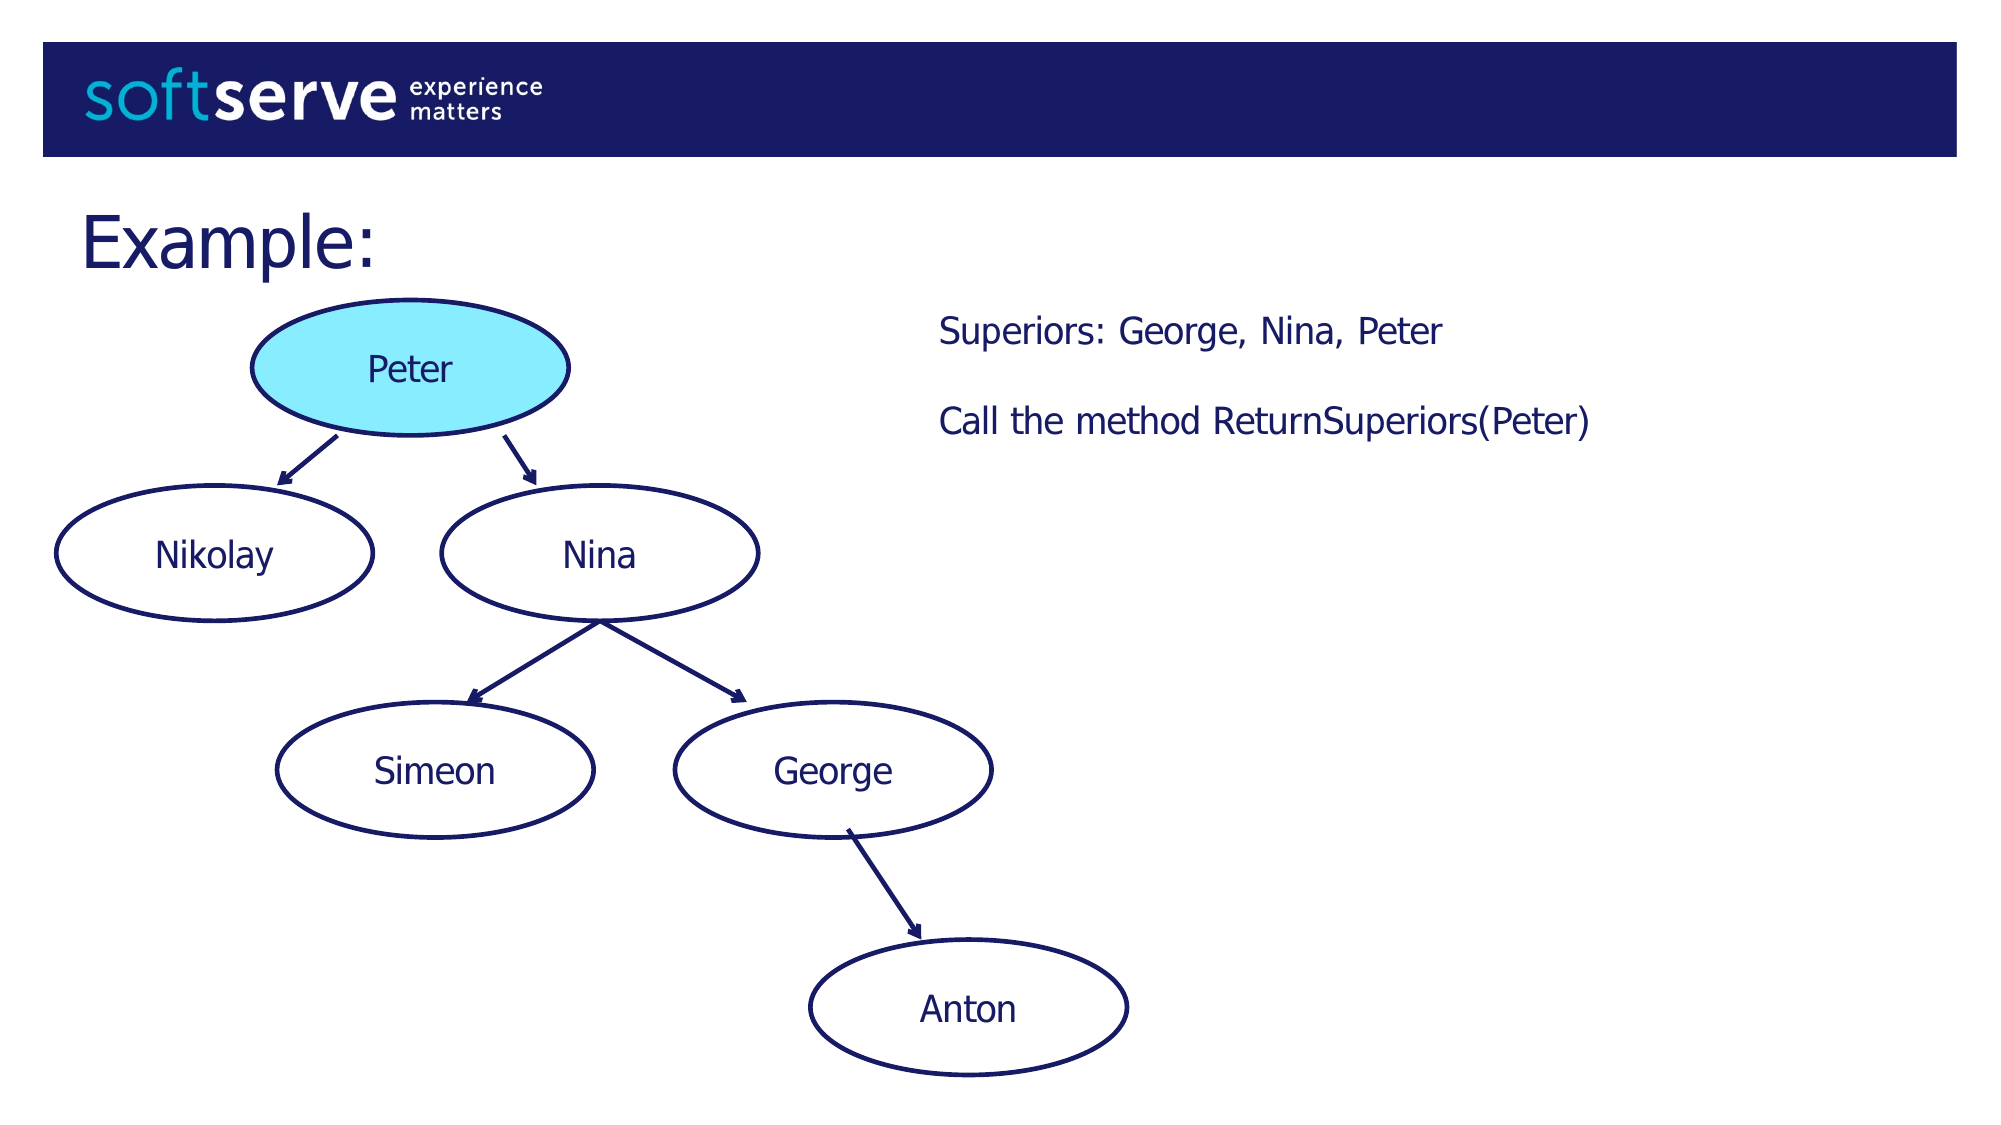

# Example:
Peter
Superiors: George, Nina, Peter

Call the method ReturnSuperiors(Peter)

Nikolay
Nina
Simeon
George
Anton